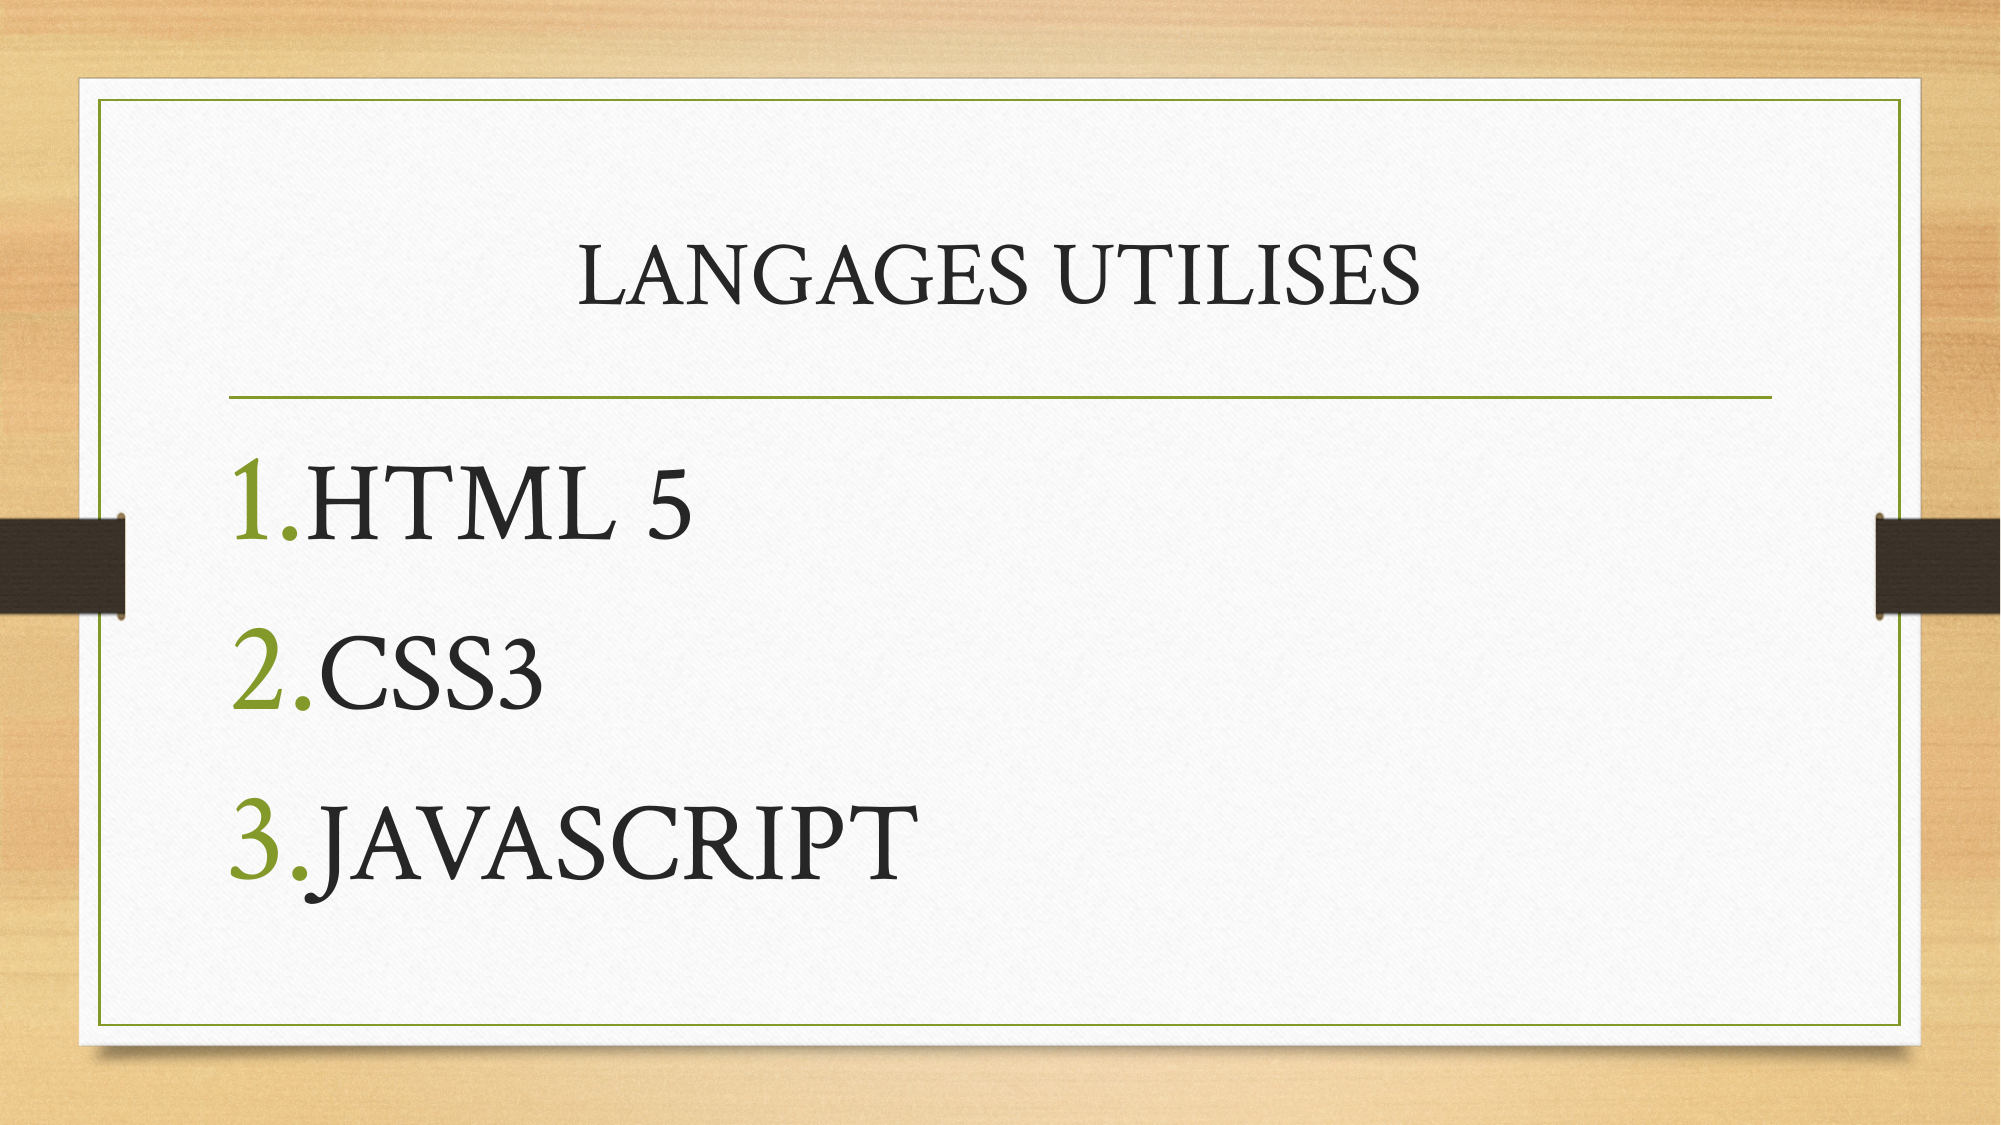

# LANGAGES UTILISES
HTML 5
CSS3
JAVASCRIPT